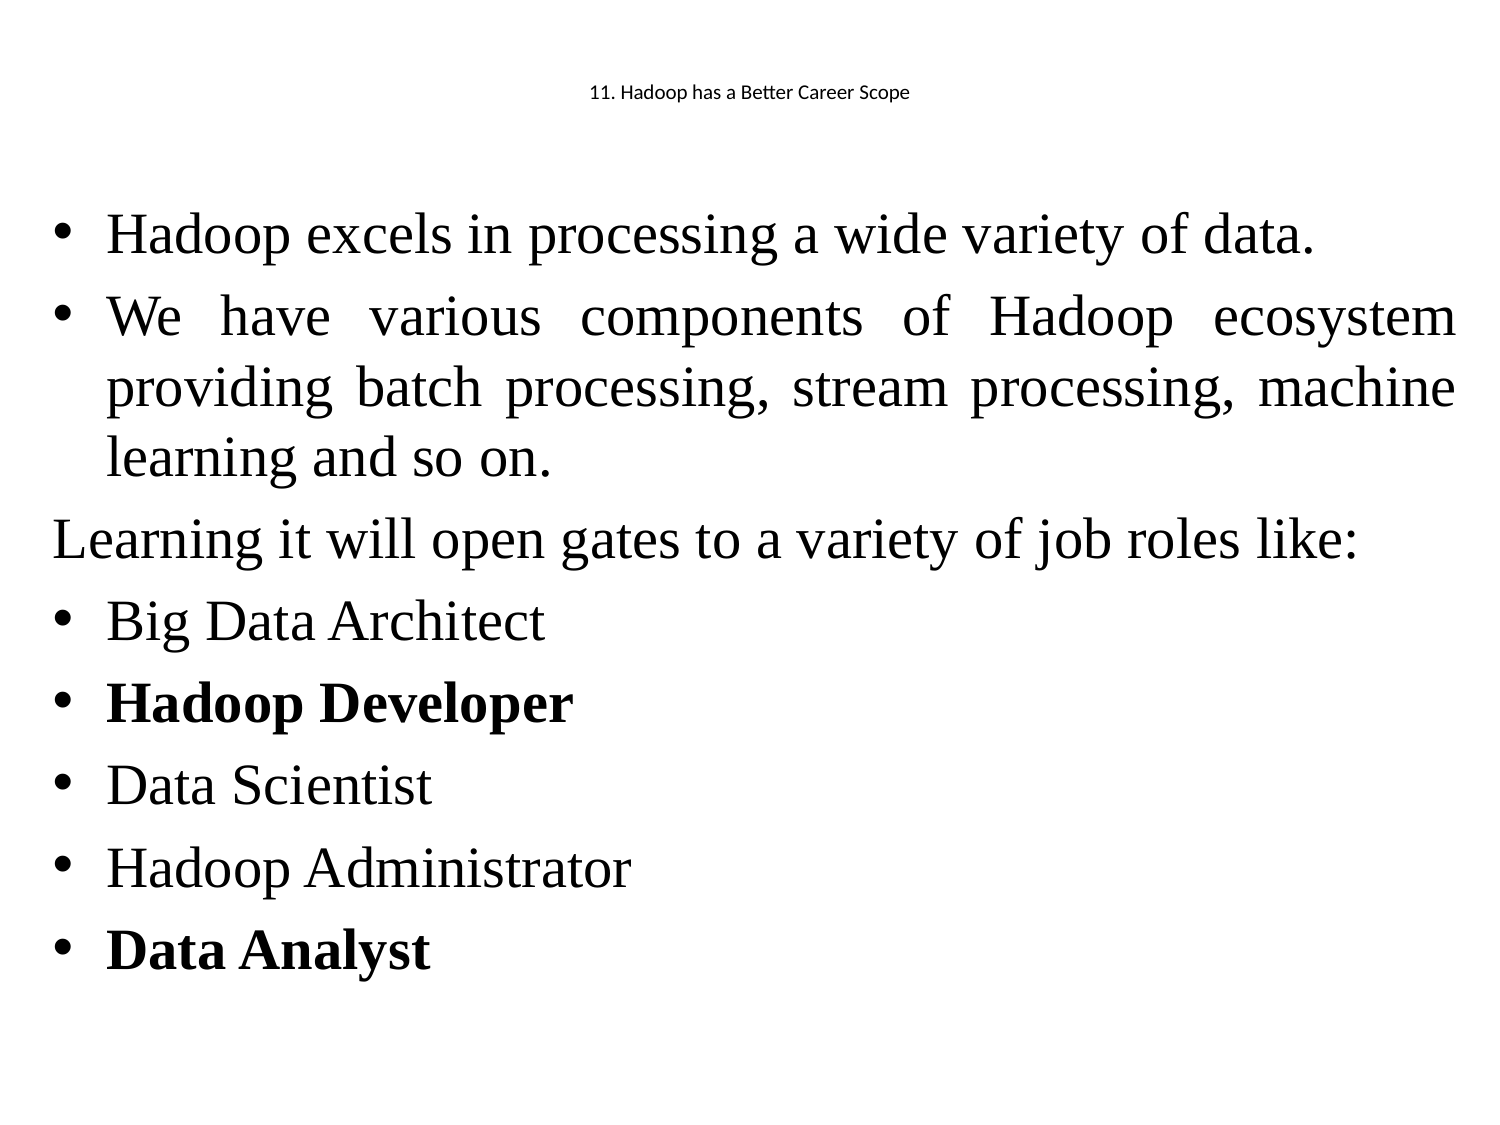

# 11. Hadoop has a Better Career Scope
Hadoop excels in processing a wide variety of data.
We have various components of Hadoop ecosystem providing batch processing, stream processing, machine learning and so on.
Learning it will open gates to a variety of job roles like:
Big Data Architect
Hadoop Developer
Data Scientist
Hadoop Administrator
Data Analyst